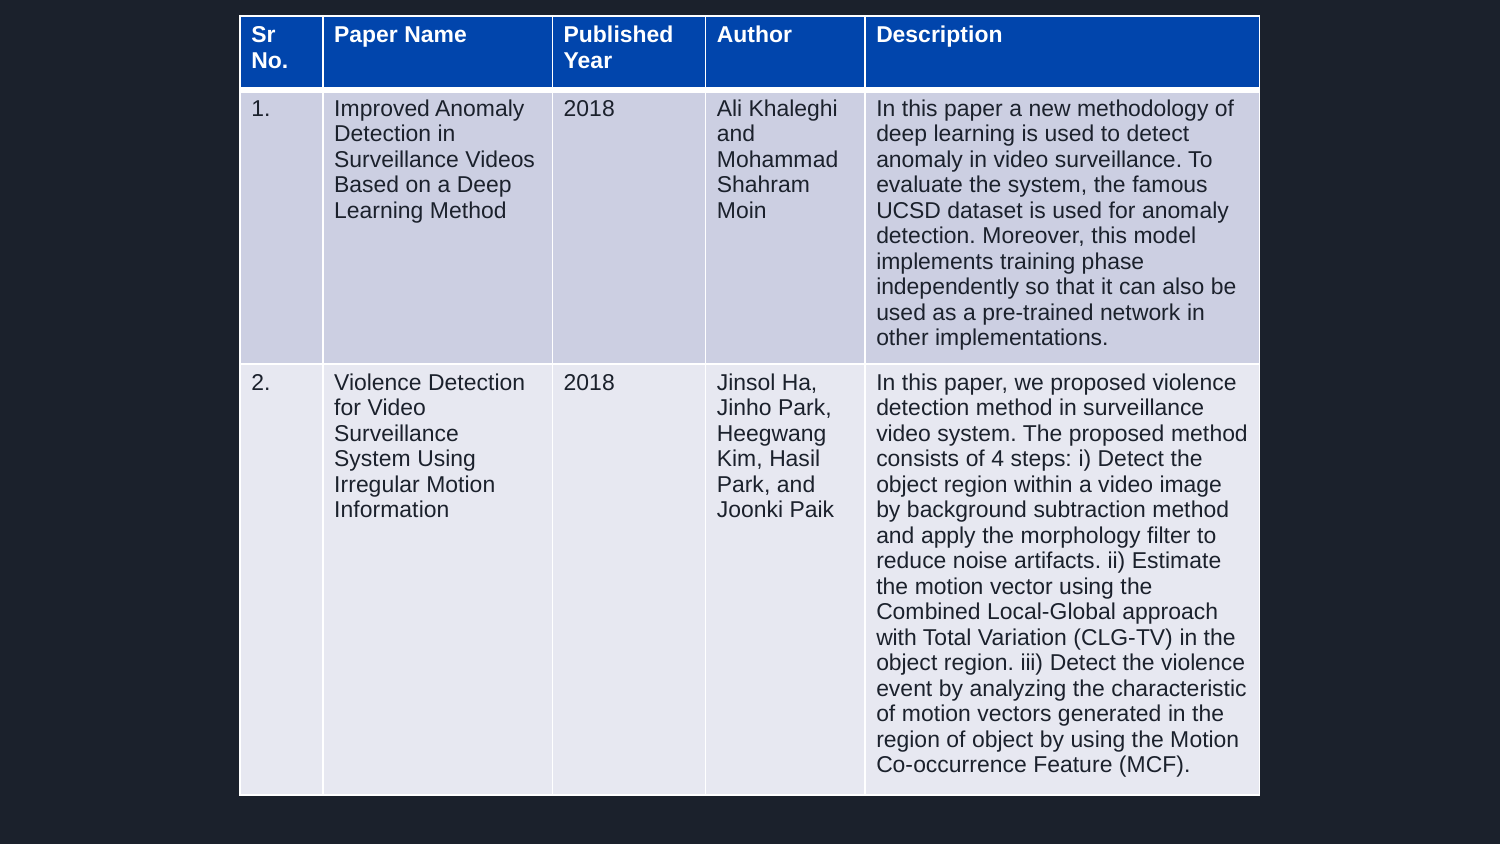

# Literature Survey
| Sr No. | Paper Name | Published Year | Author | Description |
| --- | --- | --- | --- | --- |
| 1. | Improved Anomaly Detection in Surveillance Videos Based on a Deep Learning Method | 2018 | Ali Khaleghi and Mohammad Shahram Moin | In this paper a new methodology of deep learning is used to detect anomaly in video surveillance. To evaluate the system, the famous UCSD dataset is used for anomaly detection. Moreover, this model implements training phase independently so that it can also be used as a pre-trained network in other implementations. |
| 2. | Violence Detection for Video Surveillance System Using Irregular Motion Information | 2018 | Jinsol Ha, Jinho Park, Heegwang Kim, Hasil Park, and Joonki Paik | In this paper, we proposed violence detection method in surveillance video system. The proposed method consists of 4 steps: i) Detect the object region within a video image by background subtraction method and apply the morphology filter to reduce noise artifacts. ii) Estimate the motion vector using the Combined Local-Global approach with Total Variation (CLG-TV) in the object region. iii) Detect the violence event by analyzing the characteristic of motion vectors generated in the region of object by using the Motion Co-occurrence Feature (MCF). |